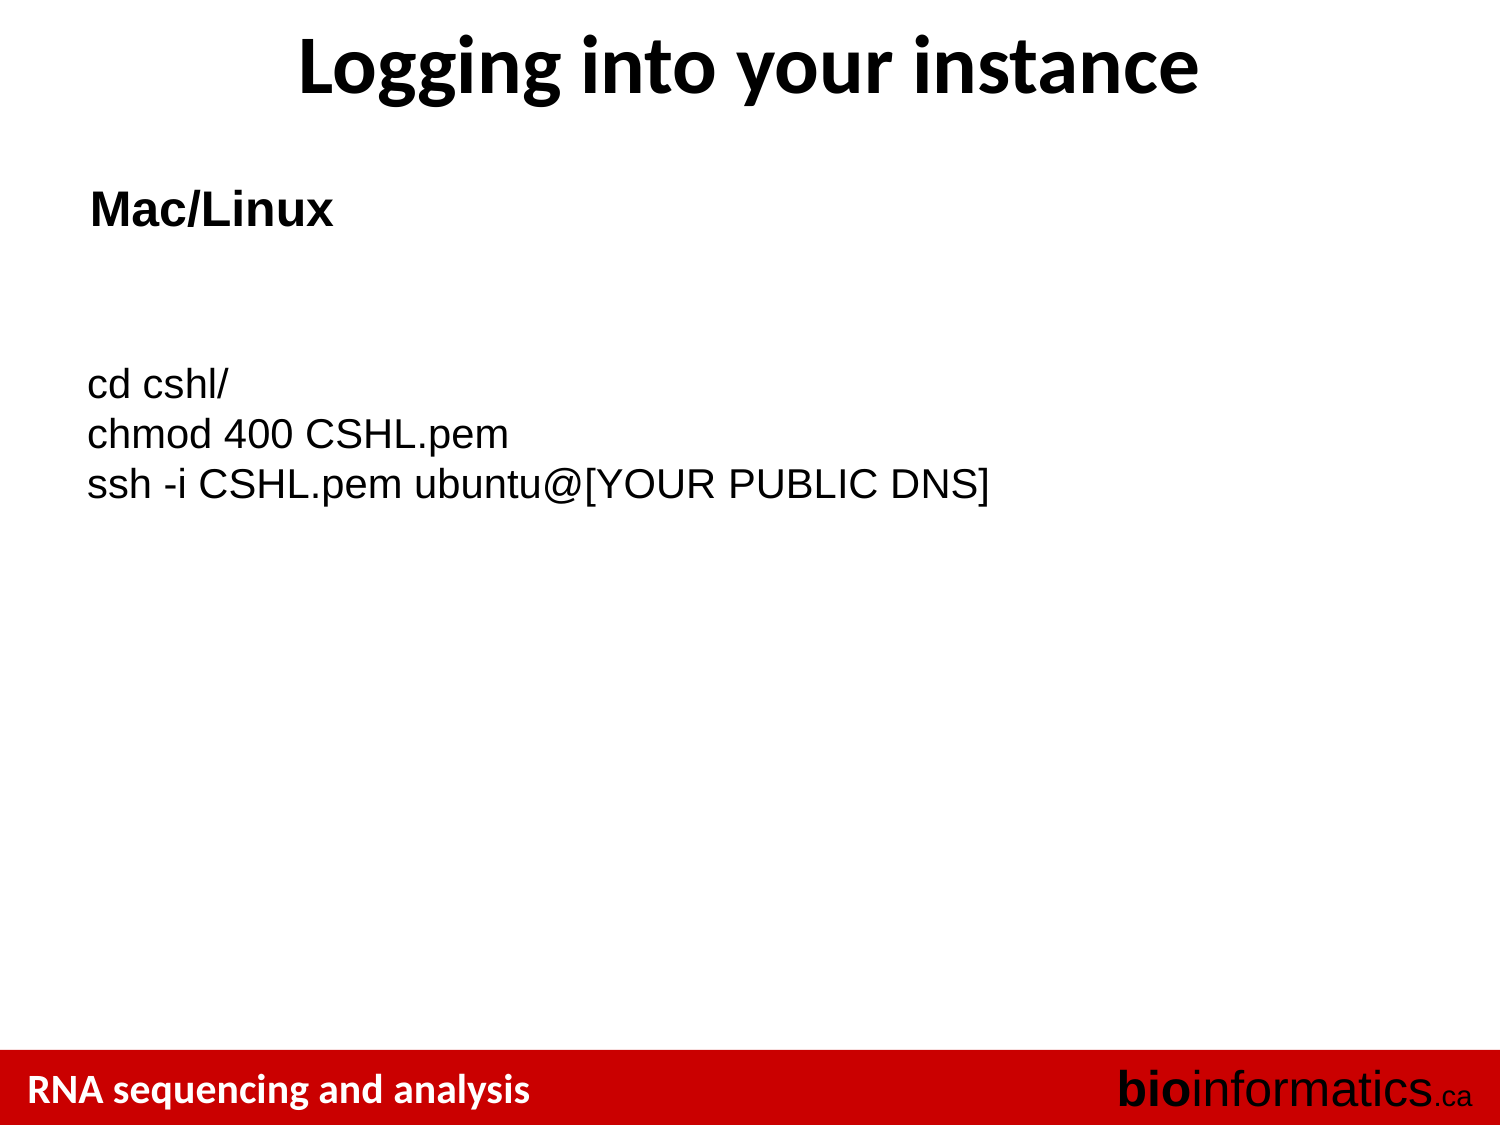

# Logging into your instance
Mac/Linux
cd cshl/
chmod 400 CSHL.pem
ssh -i CSHL.pem ubuntu@[YOUR PUBLIC DNS]